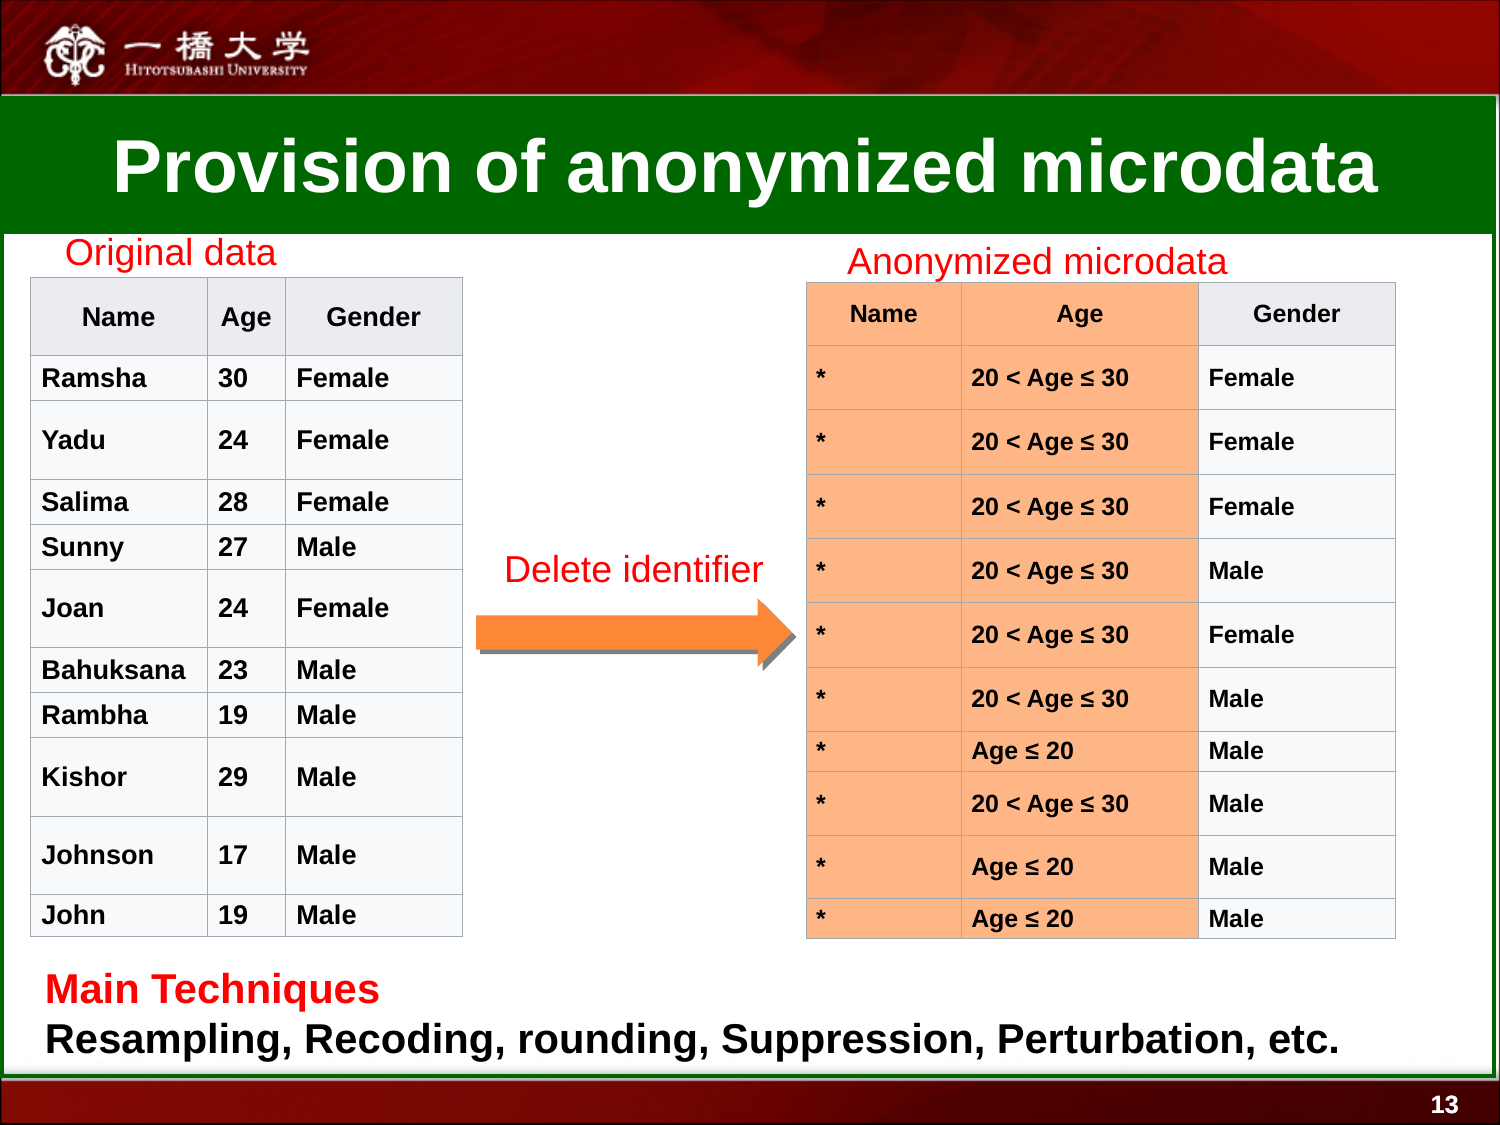

# Agenda
Provision of anonymized microdata
Original data
Anonymized microdata

| Name | Age | Gender |
| --- | --- | --- |
| Ramsha | 30 | Female |
| Yadu | 24 | Female |
| Salima | 28 | Female |
| Sunny | 27 | Male |
| Joan | 24 | Female |
| Bahuksana | 23 | Male |
| Rambha | 19 | Male |
| Kishor | 29 | Male |
| Johnson | 17 | Male |
| John | 19 | Male |
| Name | Age | Gender |
| --- | --- | --- |
| \* | 20 < Age ≤ 30 | Female |
| \* | 20 < Age ≤ 30 | Female |
| \* | 20 < Age ≤ 30 | Female |
| \* | 20 < Age ≤ 30 | Male |
| \* | 20 < Age ≤ 30 | Female |
| \* | 20 < Age ≤ 30 | Male |
| \* | Age ≤ 20 | Male |
| \* | 20 < Age ≤ 30 | Male |
| \* | Age ≤ 20 | Male |
| \* | Age ≤ 20 | Male |
Delete identifier

Main Techniques
Resampling, Recoding, rounding, Suppression, Perturbation, etc.
13
13